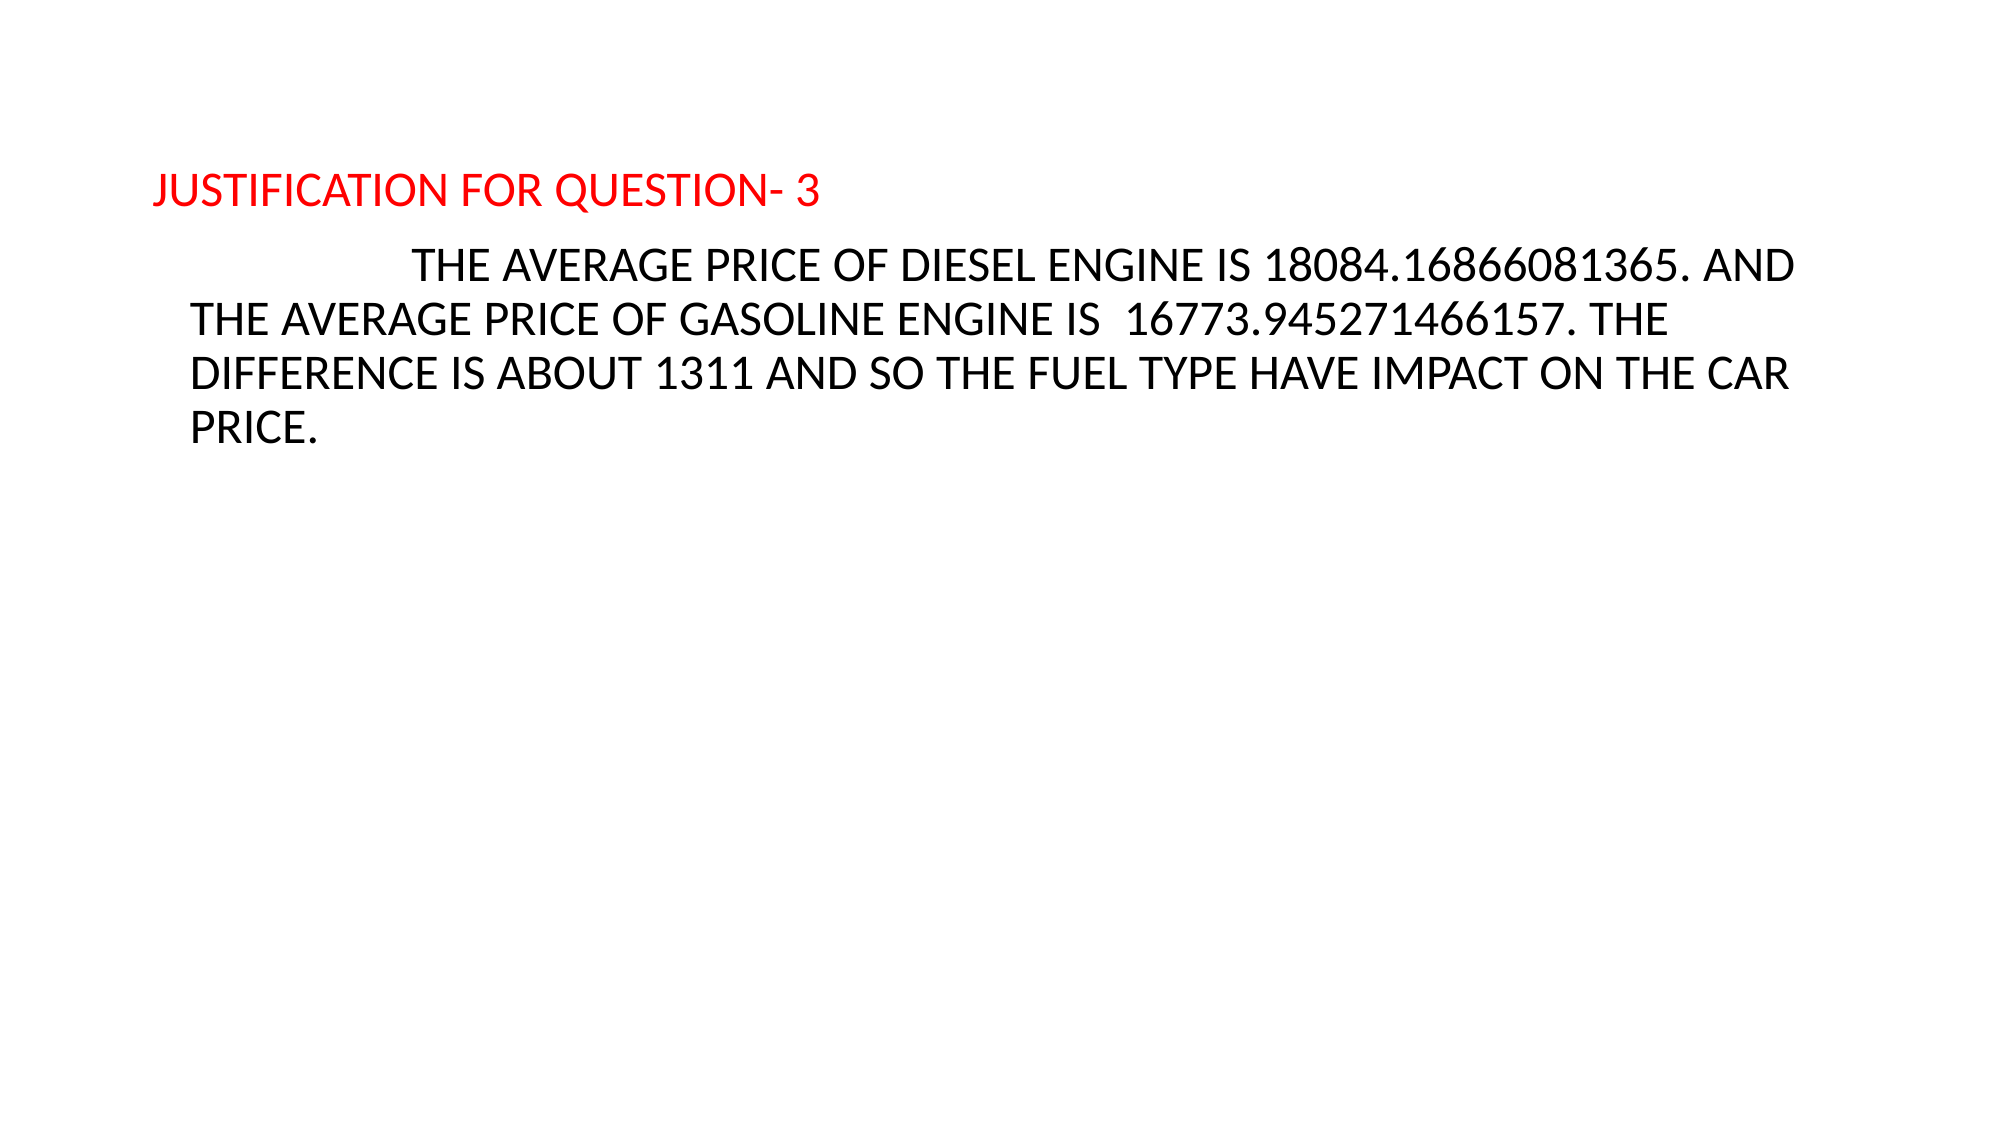

JUSTIFICATION FOR QUESTION- 3
                       THE AVERAGE PRICE OF DIESEL ENGINE IS 18084.16866081365. AND THE AVERAGE PRICE OF GASOLINE ENGINE IS  16773.945271466157. THE DIFFERENCE IS ABOUT 1311 AND SO THE FUEL TYPE HAVE IMPACT ON THE CAR PRICE.